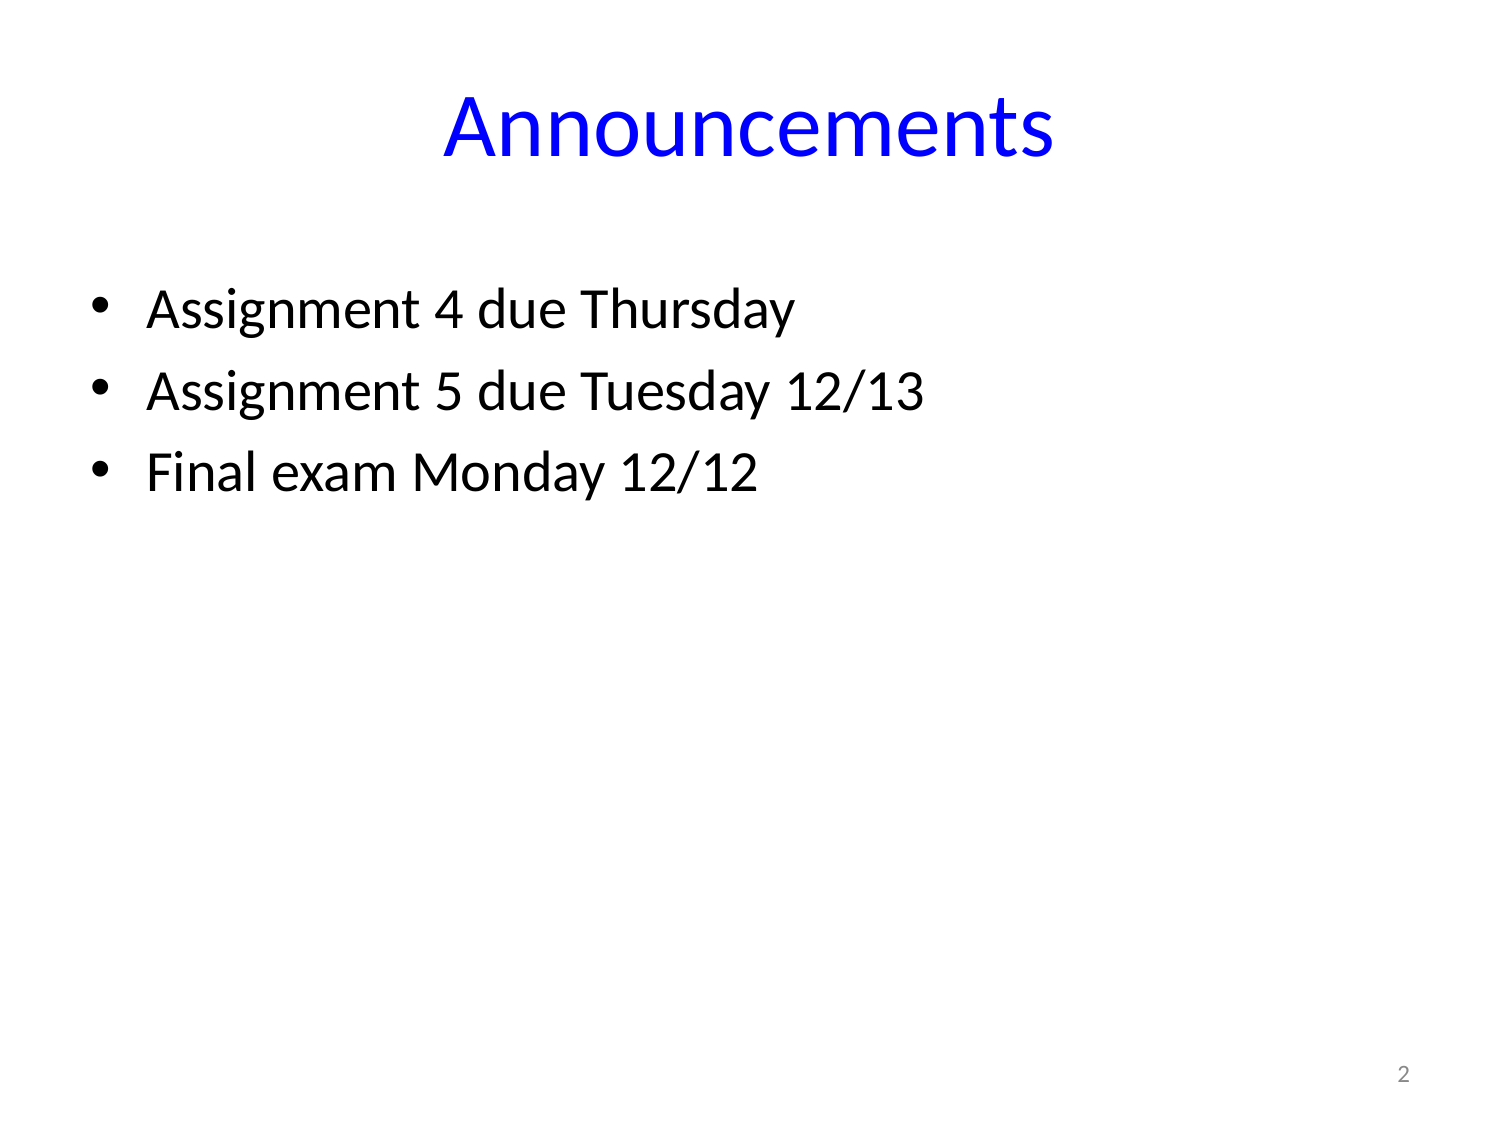

# Announcements
Assignment 4 due Thursday
Assignment 5 due Tuesday 12/13
Final exam Monday 12/12
2